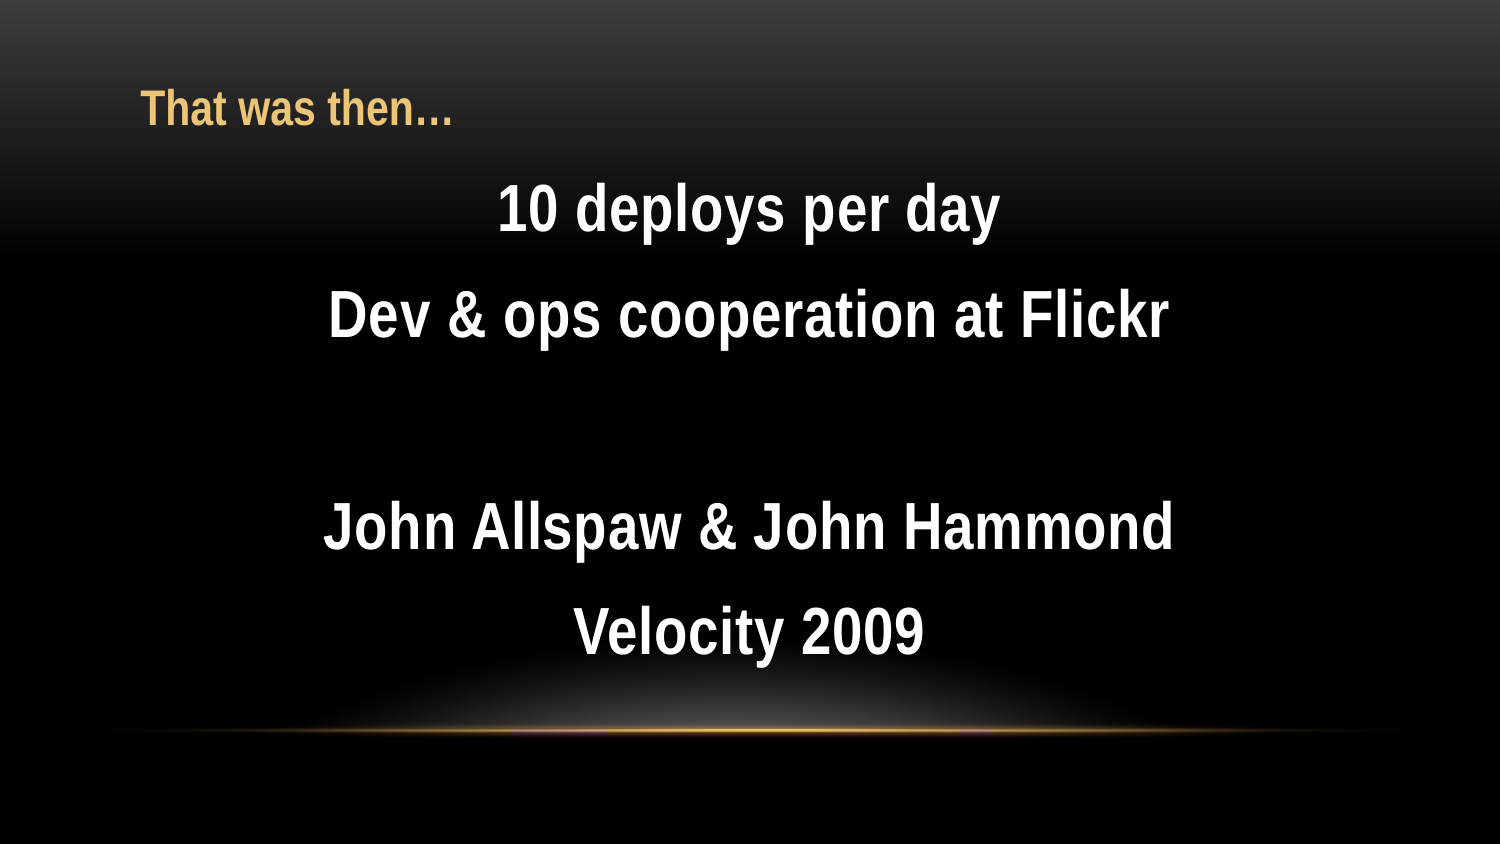

That was then…
10 deploys per day
Dev & ops cooperation at Flickr

John Allspaw & John Hammond
Velocity 2009